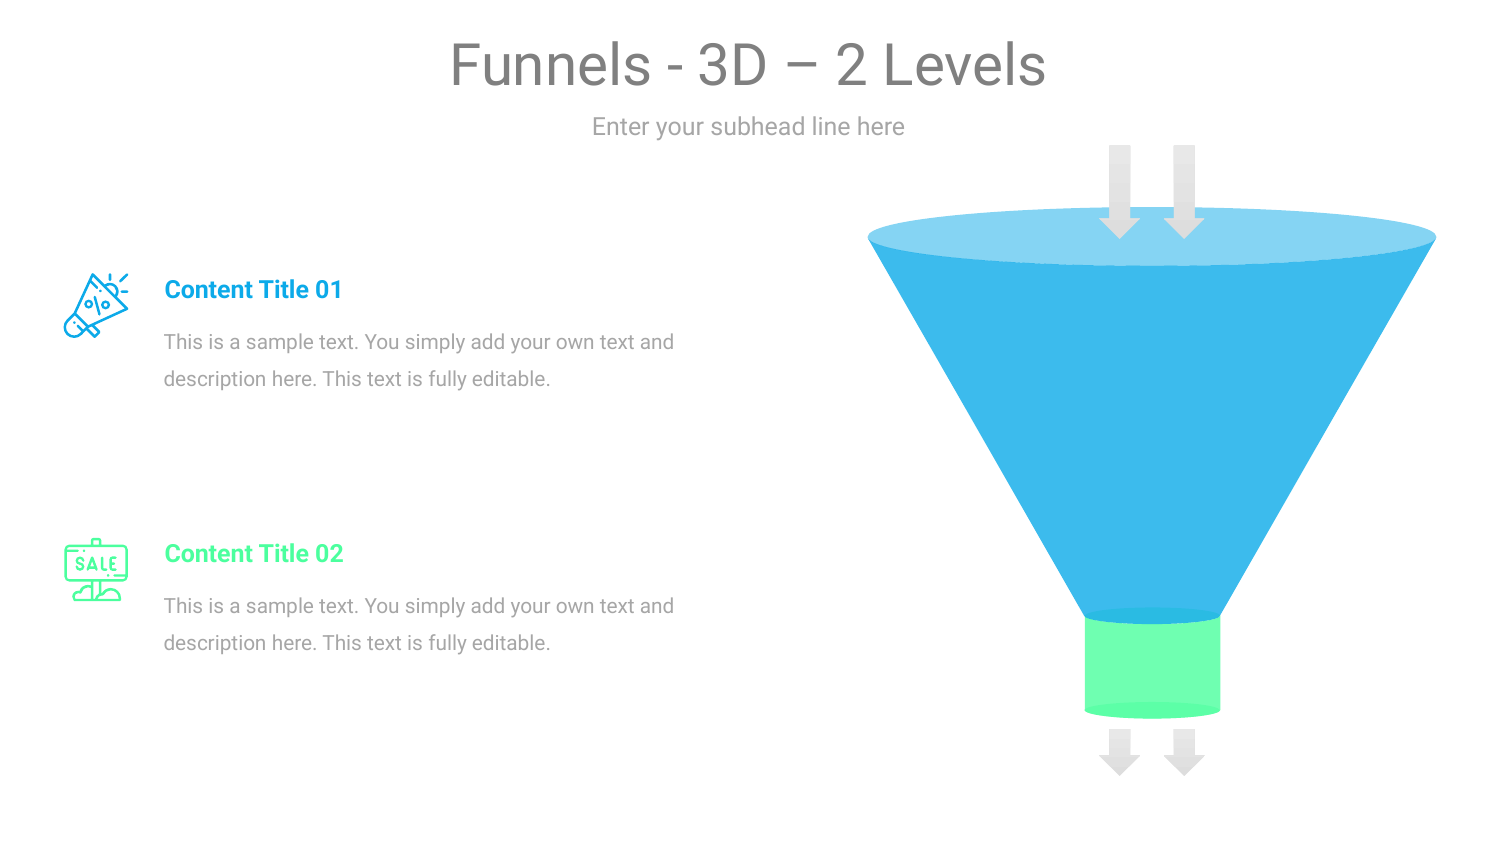

# Funnels - 3D – 2 Levels
Enter your subhead line here

Content Title 01
This is a sample text. You simply add your own text and description here. This text is fully editable.
Content Title 02

This is a sample text. You simply add your own text and description here. This text is fully editable.